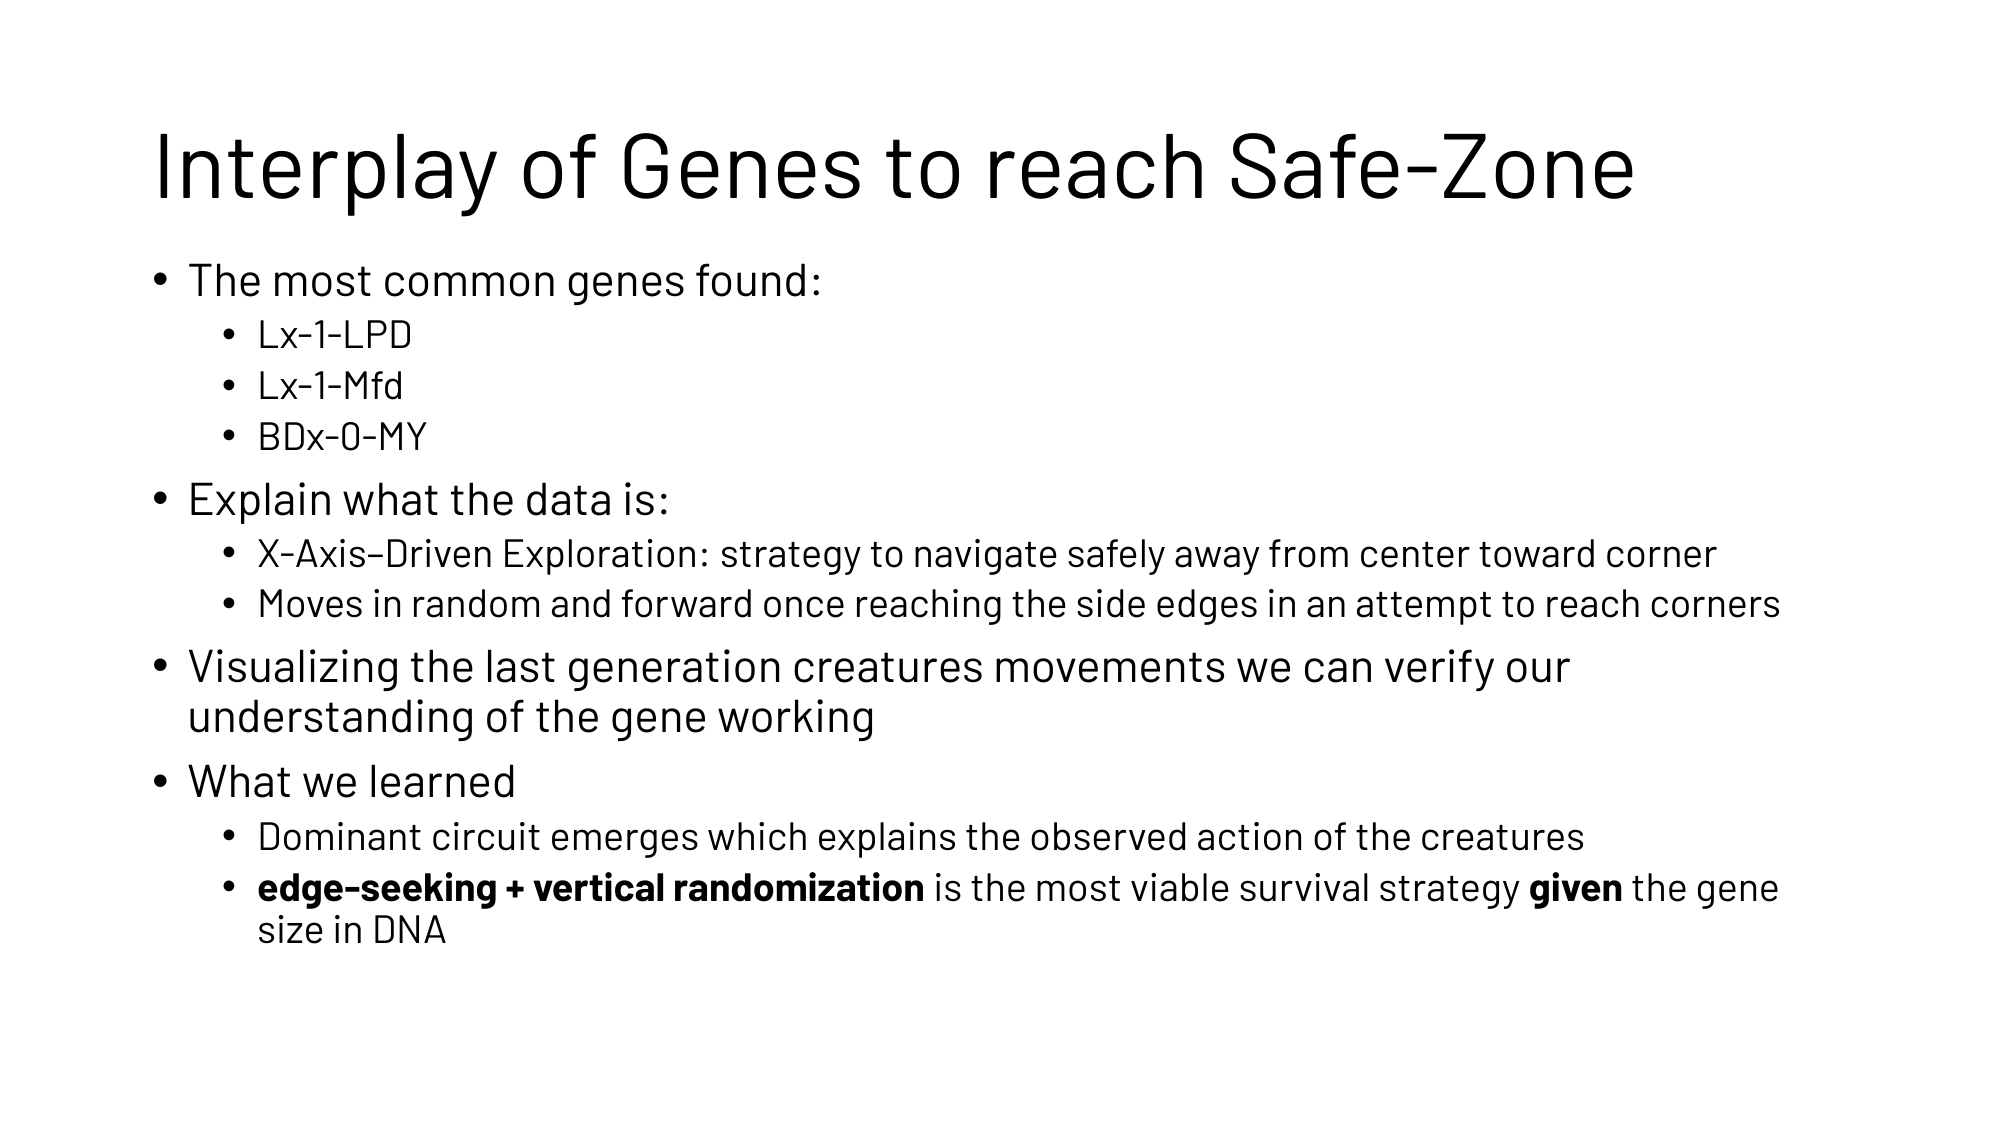

# Interplay of Genes to reach Safe-Zone
The most common genes found:
Lx-1-LPD
Lx-1-Mfd
BDx-0-MY
Explain what the data is:
X-Axis–Driven Exploration: strategy to navigate safely away from center toward corner
Moves in random and forward once reaching the side edges in an attempt to reach corners
Visualizing the last generation creatures movements we can verify our understanding of the gene working
What we learned
Dominant circuit emerges which explains the observed action of the creatures
edge-seeking + vertical randomization is the most viable survival strategy given the gene size in DNA